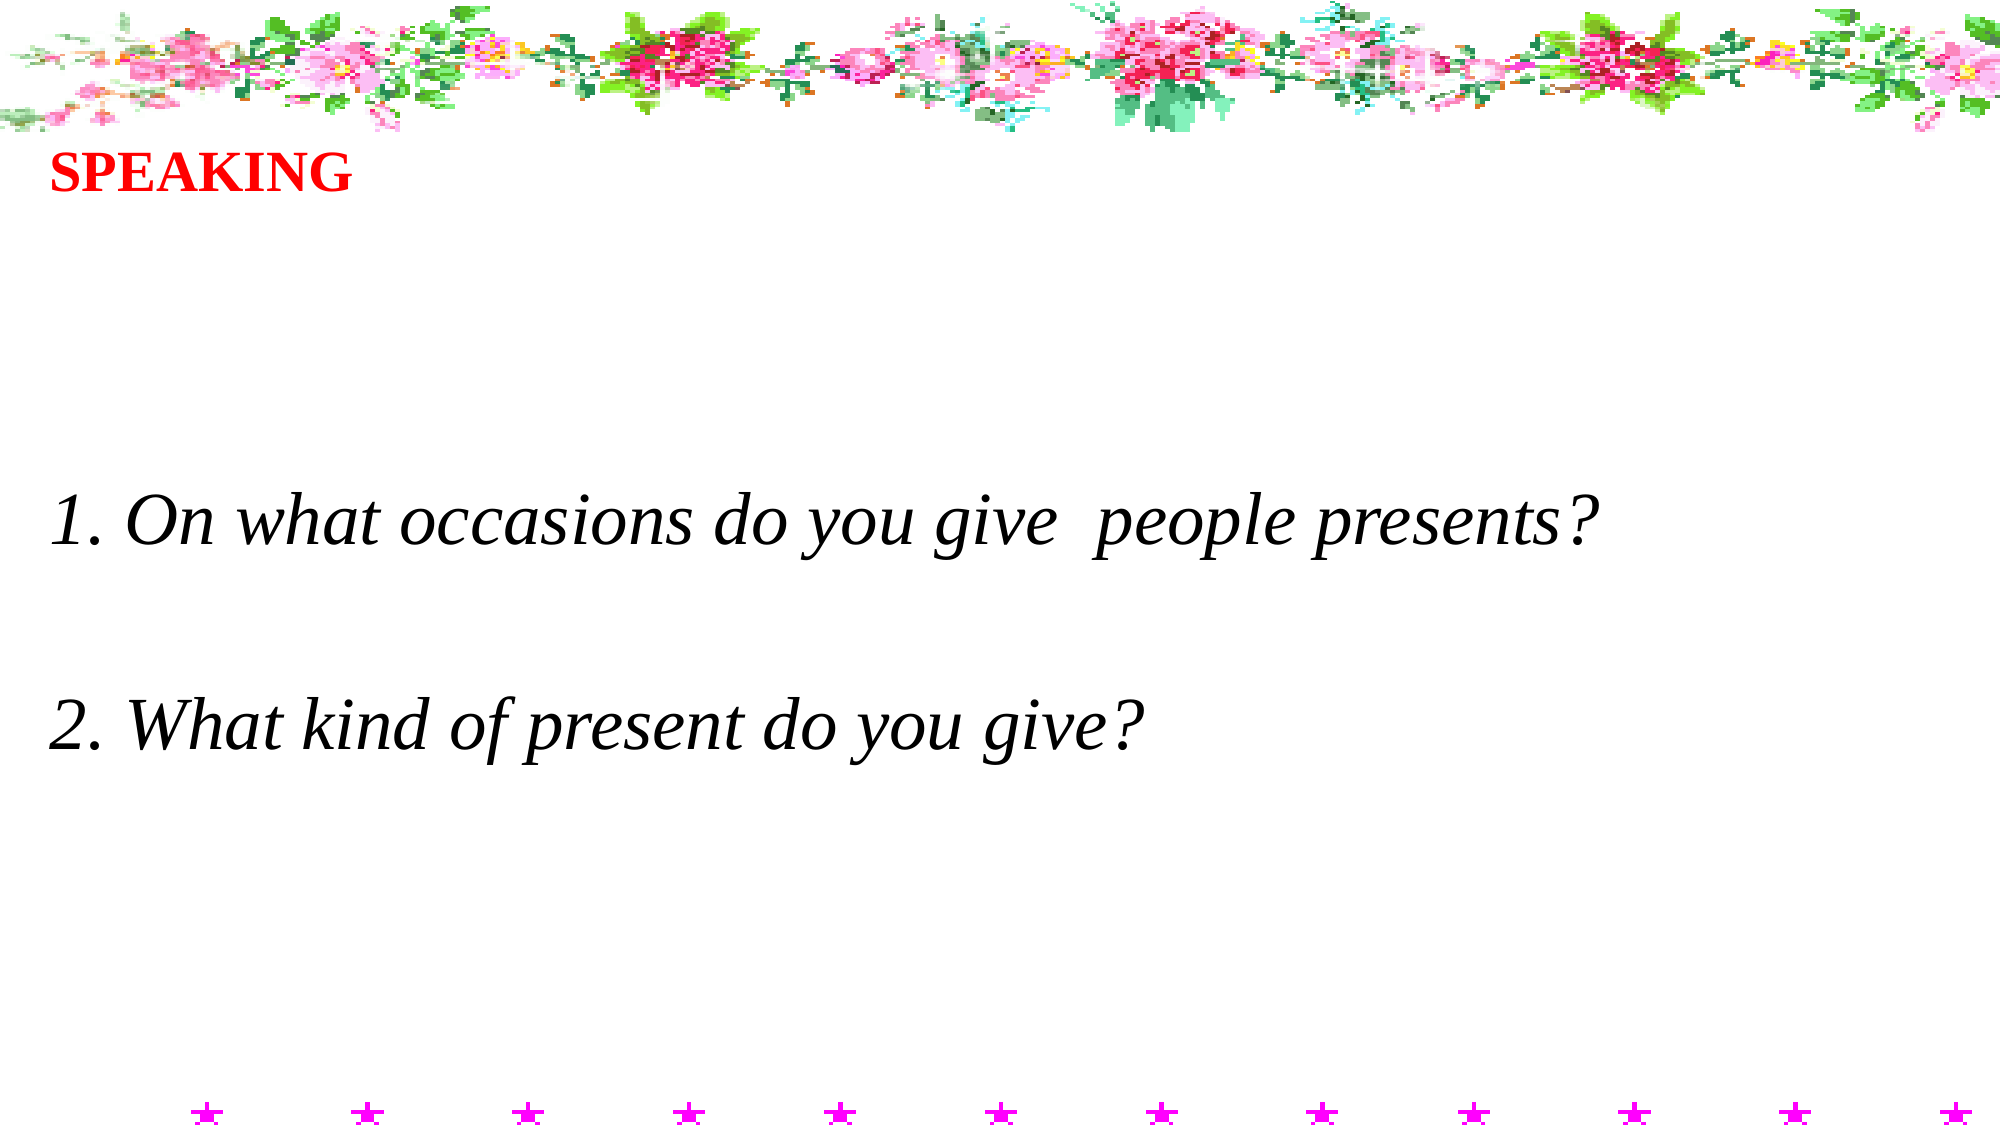

SPEAKING
1. On what occasions do you give  people presents?
2. What kind of present do you give?